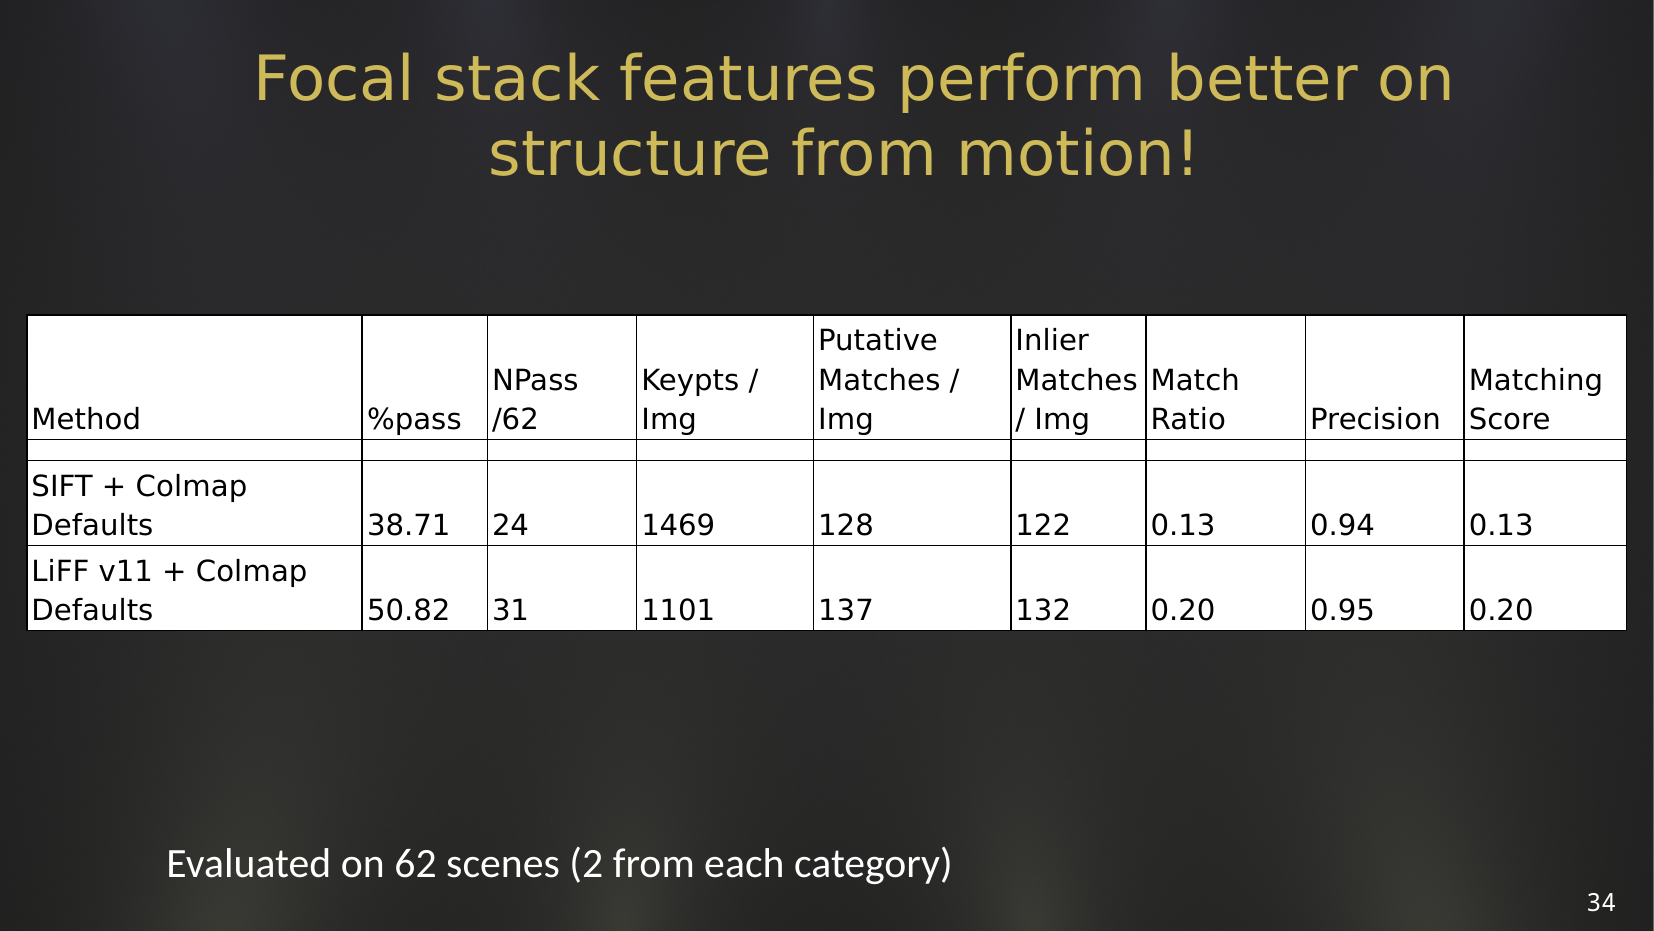

Focal stack features perform better on structure from motion!
| Method | %pass | NPass /62 | Keypts / Img | Putative Matches / Img | Inlier Matches / Img | Match Ratio | Precision | Matching Score |
| --- | --- | --- | --- | --- | --- | --- | --- | --- |
|  |  |  |  |  |  |  |  |  |
| SIFT + Colmap Defaults | 38.71 | 24 | 1469 | 128 | 122 | 0.13 | 0.94 | 0.13 |
| LiFF v11 + Colmap Defaults | 50.82 | 31 | 1101 | 137 | 132 | 0.20 | 0.95 | 0.20 |
Evaluated on 62 scenes (2 from each category)